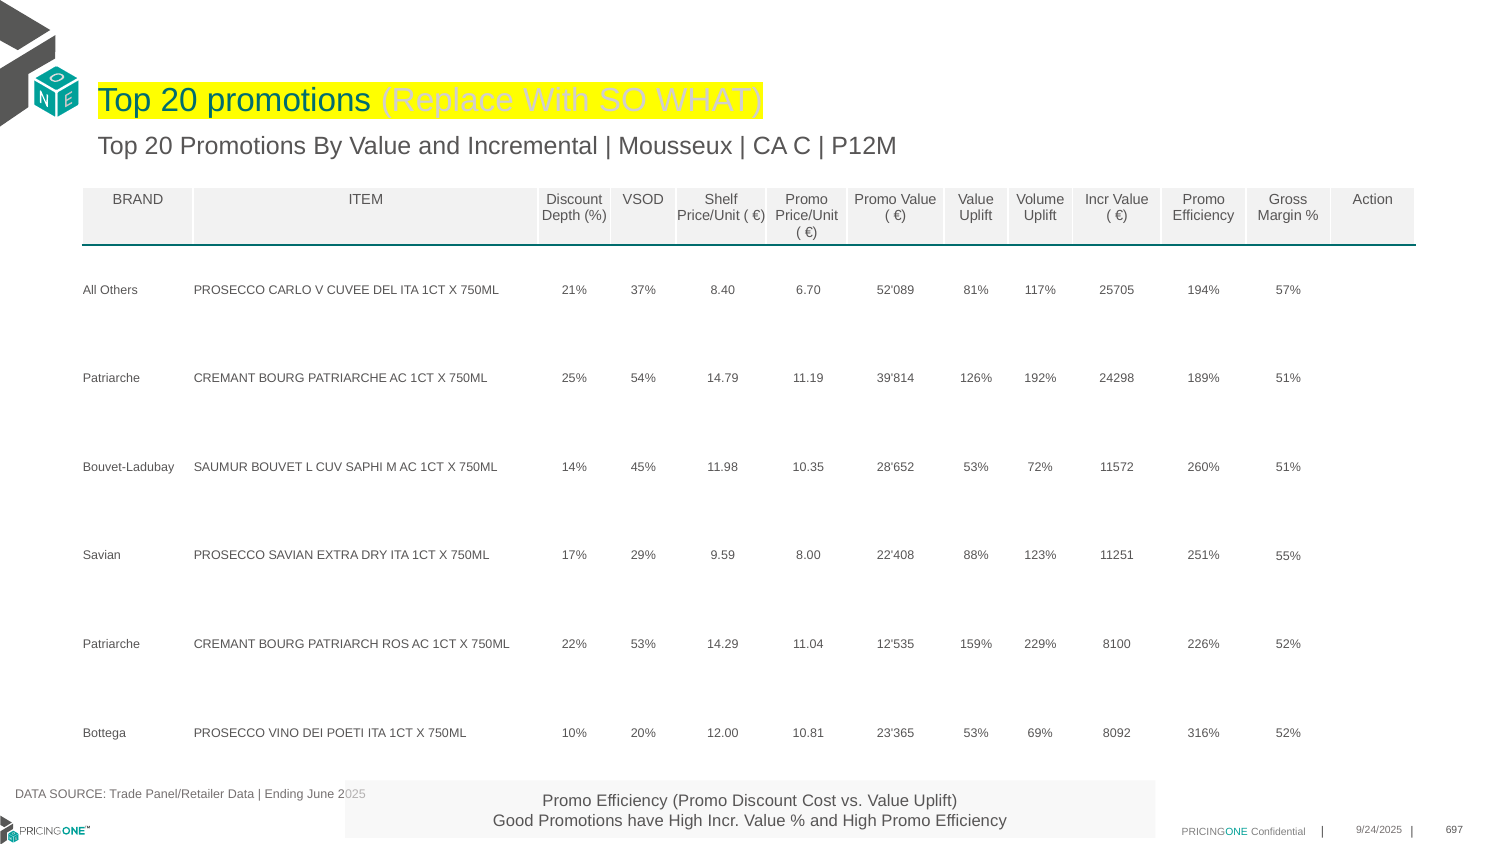

# Top 20 promotions (Replace With SO WHAT)
Top 20 Promotions By Value and Incremental | Mousseux | CA C | P12M
| BRAND | ITEM | Discount Depth (%) | VSOD | Shelf Price/Unit ( €) | Promo Price/Unit ( €) | Promo Value ( €) | Value Uplift | Volume Uplift | Incr Value ( €) | Promo Efficiency | Gross Margin % | Action |
| --- | --- | --- | --- | --- | --- | --- | --- | --- | --- | --- | --- | --- |
| All Others | PROSECCO CARLO V CUVEE DEL ITA 1CT X 750ML | 21% | 37% | 8.40 | 6.70 | 52'089 | 81% | 117% | 25705 | 194% | 57% |  |
| Patriarche | CREMANT BOURG PATRIARCHE AC 1CT X 750ML | 25% | 54% | 14.79 | 11.19 | 39'814 | 126% | 192% | 24298 | 189% | 51% |  |
| Bouvet-Ladubay | SAUMUR BOUVET L CUV SAPHI M AC 1CT X 750ML | 14% | 45% | 11.98 | 10.35 | 28'652 | 53% | 72% | 11572 | 260% | 51% |  |
| Savian | PROSECCO SAVIAN EXTRA DRY ITA 1CT X 750ML | 17% | 29% | 9.59 | 8.00 | 22'408 | 88% | 123% | 11251 | 251% | 55% |  |
| Patriarche | CREMANT BOURG PATRIARCH ROS AC 1CT X 750ML | 22% | 53% | 14.29 | 11.04 | 12'535 | 159% | 229% | 8100 | 226% | 52% |  |
| Bottega | PROSECCO VINO DEI POETI ITA 1CT X 750ML | 10% | 20% | 12.00 | 10.81 | 23'365 | 53% | 69% | 8092 | 316% | 52% |  |
DATA SOURCE: Trade Panel/Retailer Data | Ending June 2025
Promo Efficiency (Promo Discount Cost vs. Value Uplift)
Good Promotions have High Incr. Value % and High Promo Efficiency

9/24/2025
697